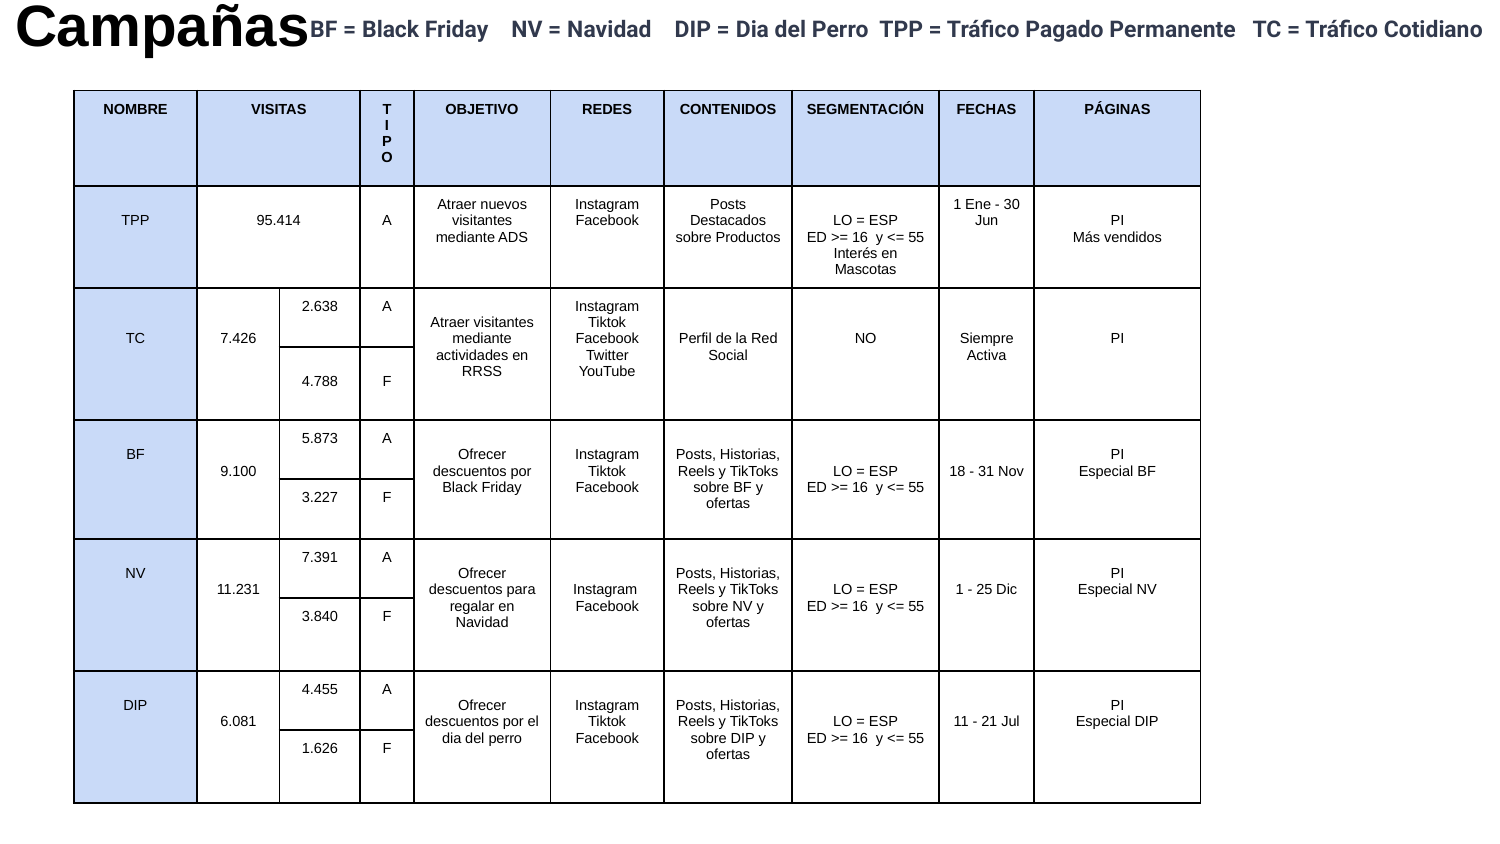

BF = Black Friday    NV = Navidad    DIP = Dia del Perro  TPP = Tráfico Pagado Permanente   TC = Tráfico Cotidiano
Campañas
| NOMBRE | VISITAS |  | T I P O | OBJETIVO | REDES | CONTENIDOS | SEGMENTACIÓN | FECHAS | PÁGINAS |
| --- | --- | --- | --- | --- | --- | --- | --- | --- | --- |
| TPP | 95.414 |  | A | Atraer nuevos visitantes mediante ADS | Instagram Facebook | Posts Destacados sobre Productos | LO = ESP ED >= 16 y <= 55 Interés en Mascotas | 1 Ene - 30 Jun | PI Más vendidos |
| TC | 7.426 | 2.638 | A | Atraer visitantes mediante actividades en RRSS | Instagram Tiktok Facebook Twitter YouTube | Perfil de la Red Social | NO | Siempre Activa | PI |
|  |  | 4.788 | F |  |  |  |  |  |  |
| BF | 9.100 | 5.873 | A | Ofrecer descuentos por Black Friday | Instagram Tiktok Facebook | Posts, Historias, Reels y TikToks sobre BF y ofertas | LO = ESP ED >= 16 y <= 55 | 18 - 31 Nov | PI Especial BF |
|  |  | 3.227 | F |  |  |  |  |  |  |
| NV | 11.231 | 7.391 | A | Ofrecer descuentos para regalar en Navidad | Instagram Facebook | Posts, Historias, Reels y TikToks sobre NV y ofertas | LO = ESP ED >= 16 y <= 55 | 1 - 25 Dic | PI Especial NV |
|  |  | 3.840 | F |  |  |  |  |  |  |
| DIP | 6.081 | 4.455 | A | Ofrecer descuentos por el dia del perro | Instagram Tiktok Facebook | Posts, Historias, Reels y TikToks sobre DIP y ofertas | LO = ESP ED >= 16 y <= 55 | 11 - 21 Jul | PI Especial DIP |
|  |  | 1.626 | F |  |  |  |  |  |  |